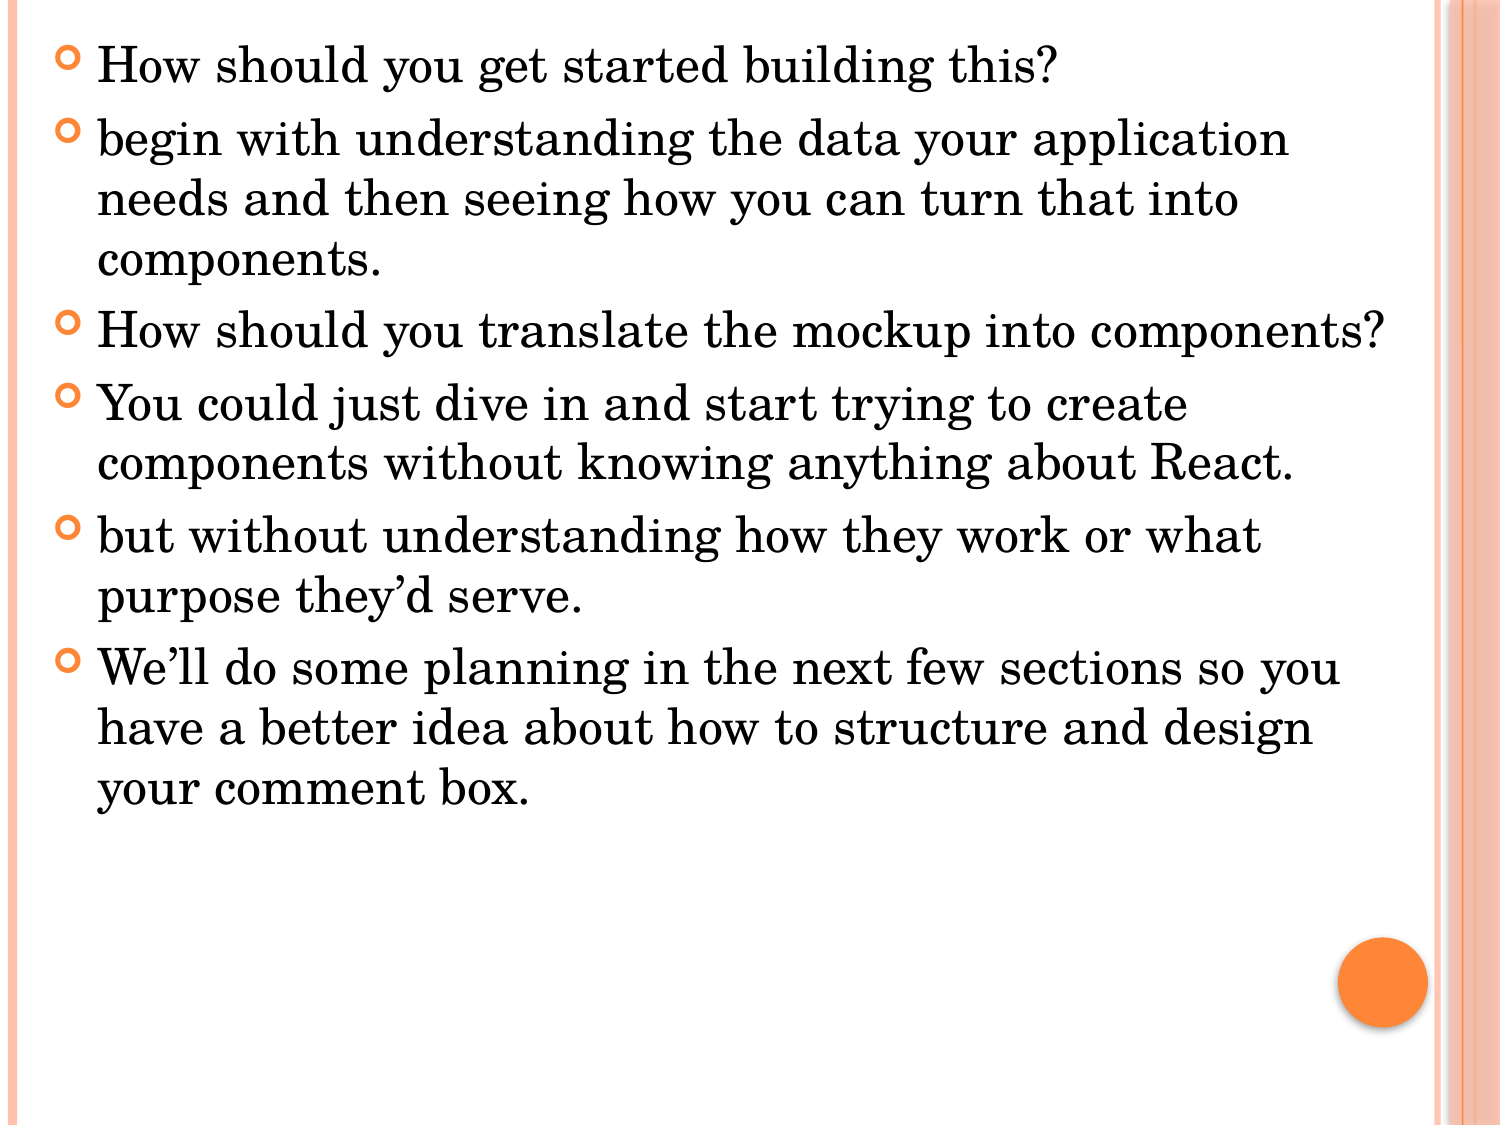

How should you get started building this?
begin with understanding the data your application needs and then seeing how you can turn that into components.
How should you translate the mockup into components?
You could just dive in and start trying to create components without knowing anything about React.
but without understanding how they work or what purpose they’d serve.
We’ll do some planning in the next few sections so you have a better idea about how to structure and design your comment box.